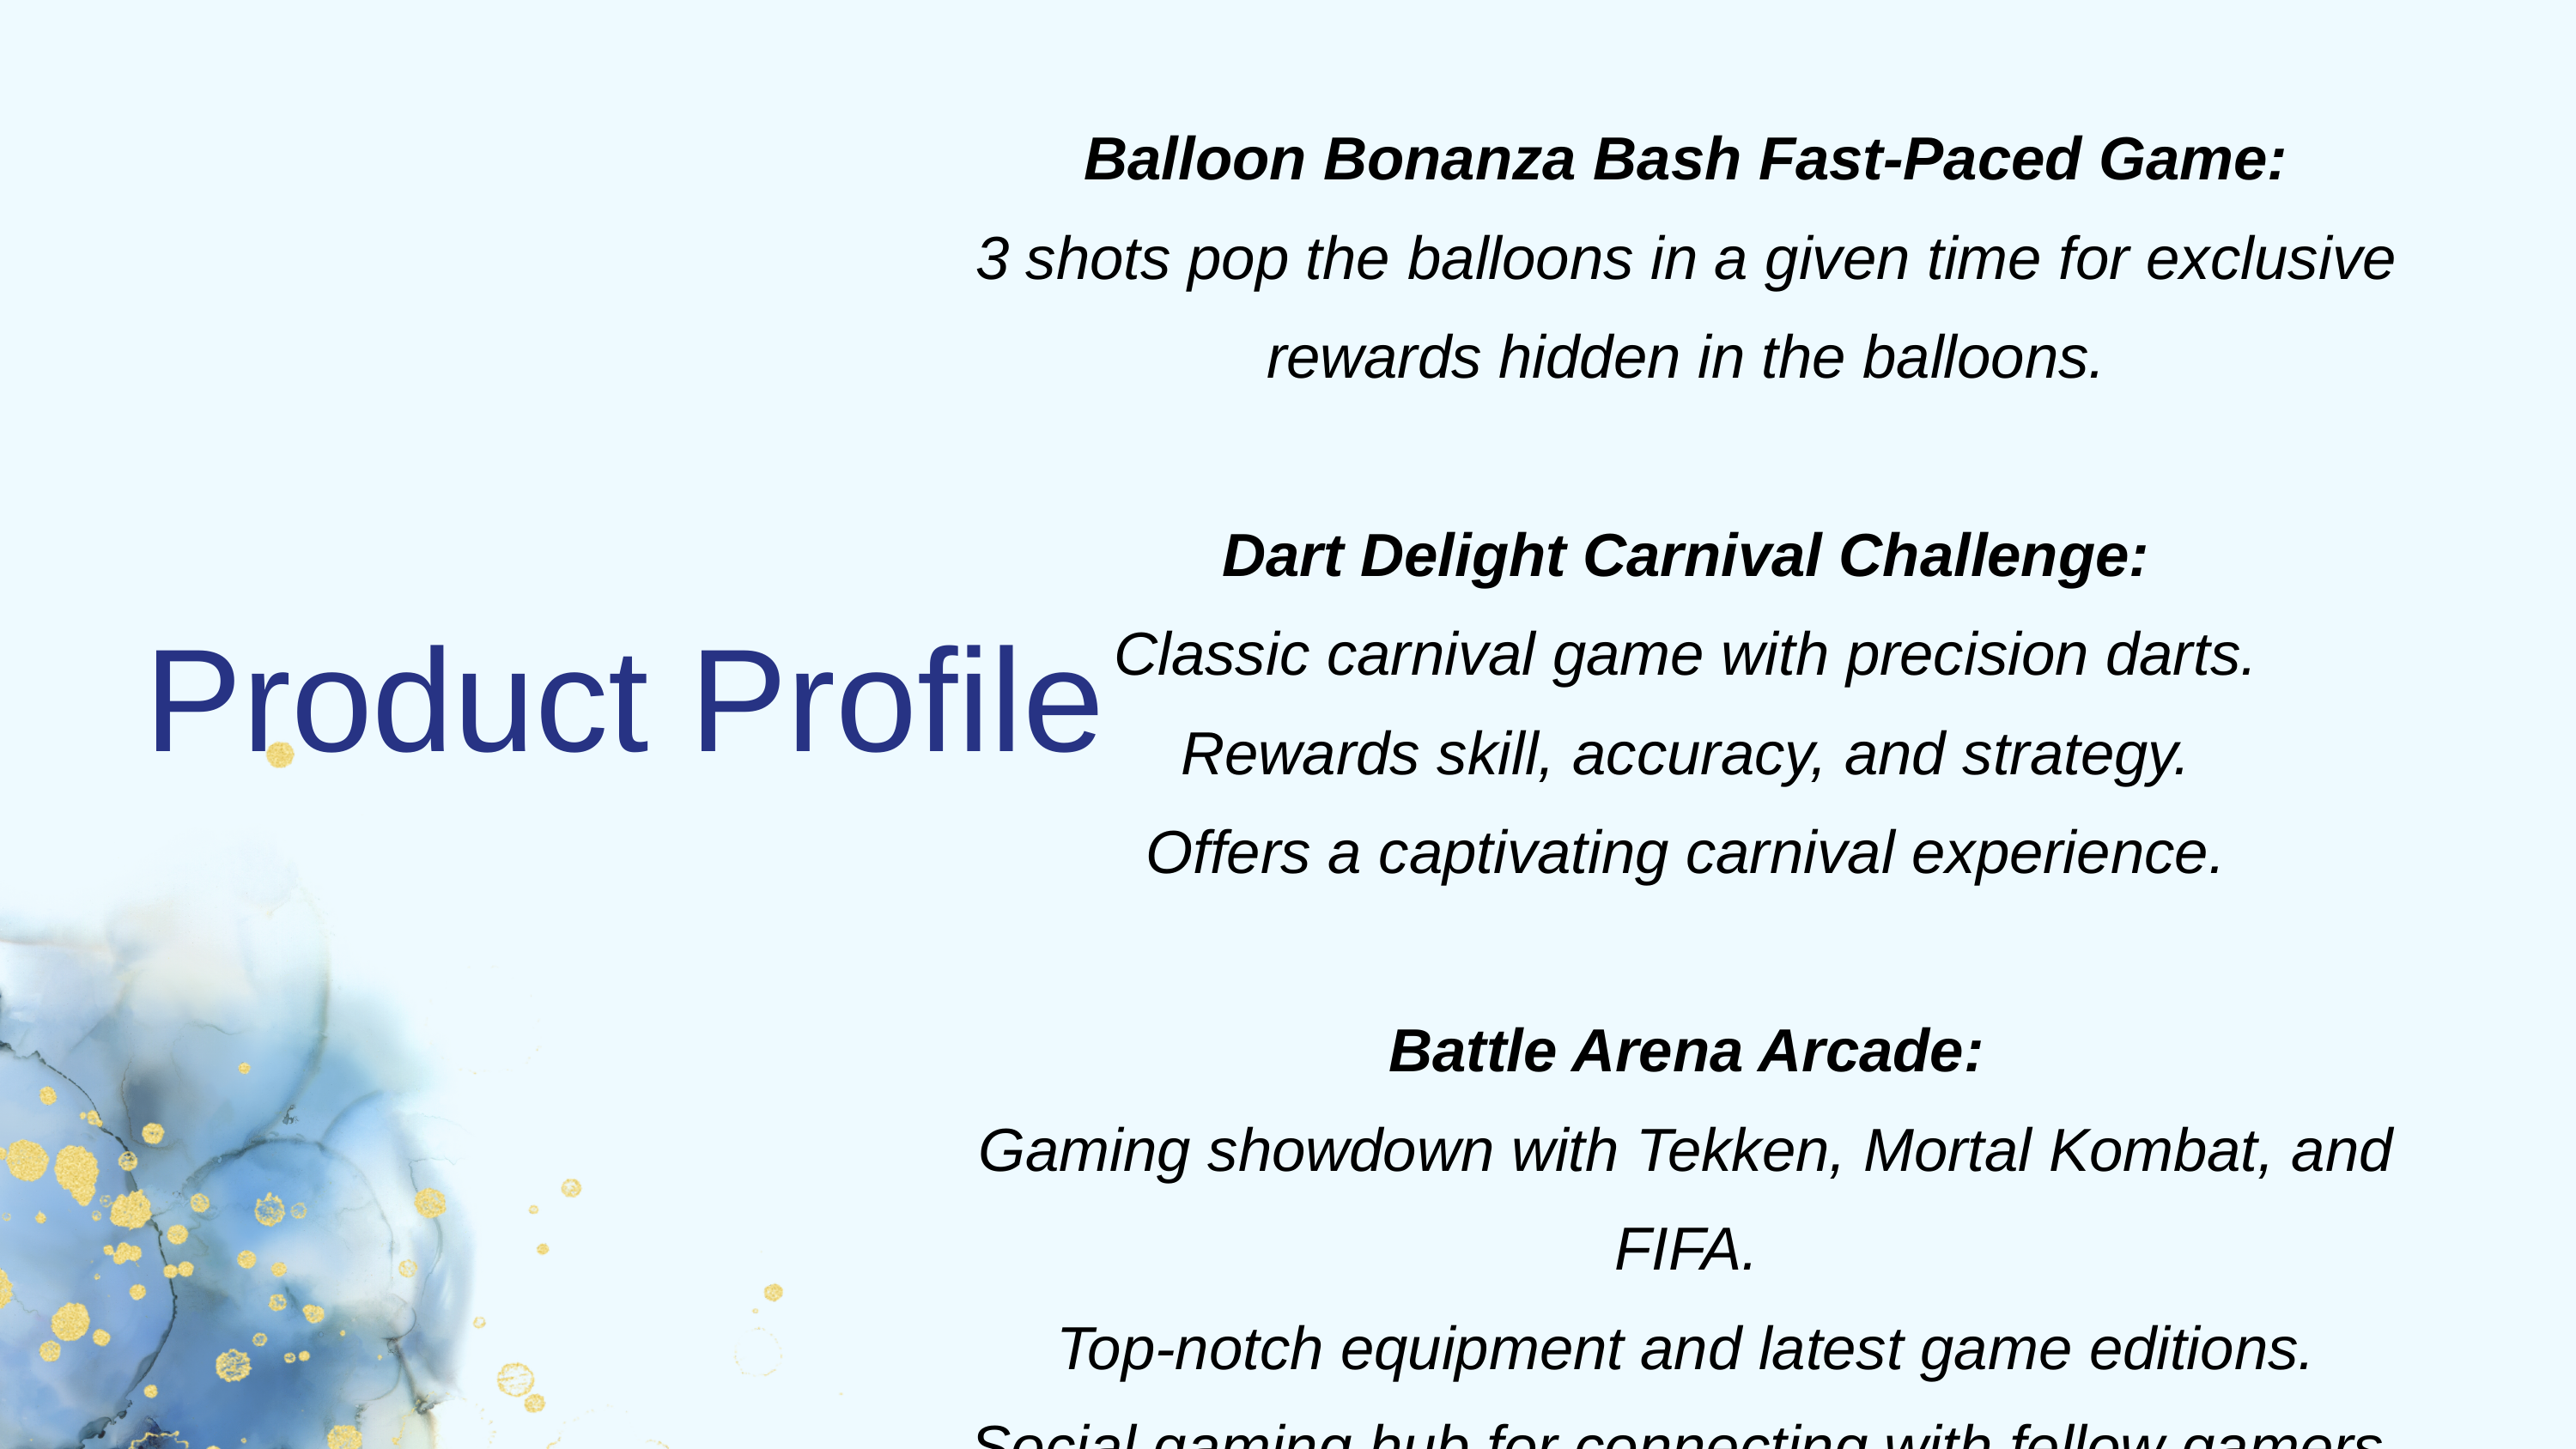

Balloon Bonanza Bash Fast-Paced Game:
3 shots pop the balloons in a given time for exclusive rewards hidden in the balloons.

Dart Delight Carnival Challenge:
Classic carnival game with precision darts.
Rewards skill, accuracy, and strategy.
Offers a captivating carnival experience.

Battle Arena Arcade:
Gaming showdown with Tekken, Mortal Kombat, and FIFA.
Top-notch equipment and latest game editions.
Social gaming hub for connecting with fellow gamers.

Product Profile